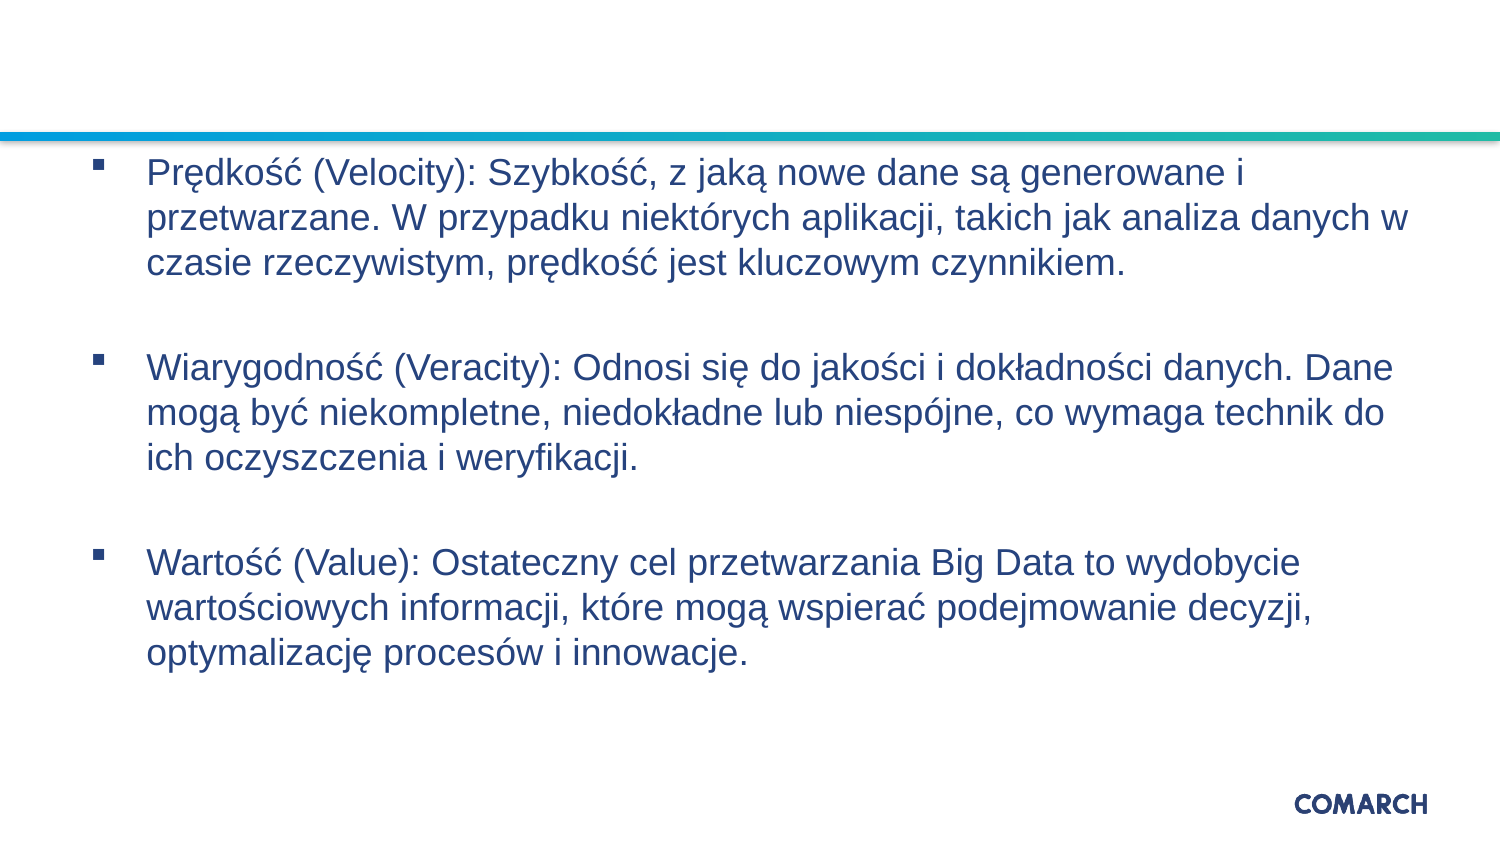

Prędkość (Velocity): Szybkość, z jaką nowe dane są generowane i przetwarzane. W przypadku niektórych aplikacji, takich jak analiza danych w czasie rzeczywistym, prędkość jest kluczowym czynnikiem.

Wiarygodność (Veracity): Odnosi się do jakości i dokładności danych. Dane mogą być niekompletne, niedokładne lub niespójne, co wymaga technik do ich oczyszczenia i weryfikacji.

Wartość (Value): Ostateczny cel przetwarzania Big Data to wydobycie wartościowych informacji, które mogą wspierać podejmowanie decyzji, optymalizację procesów i innowacje.